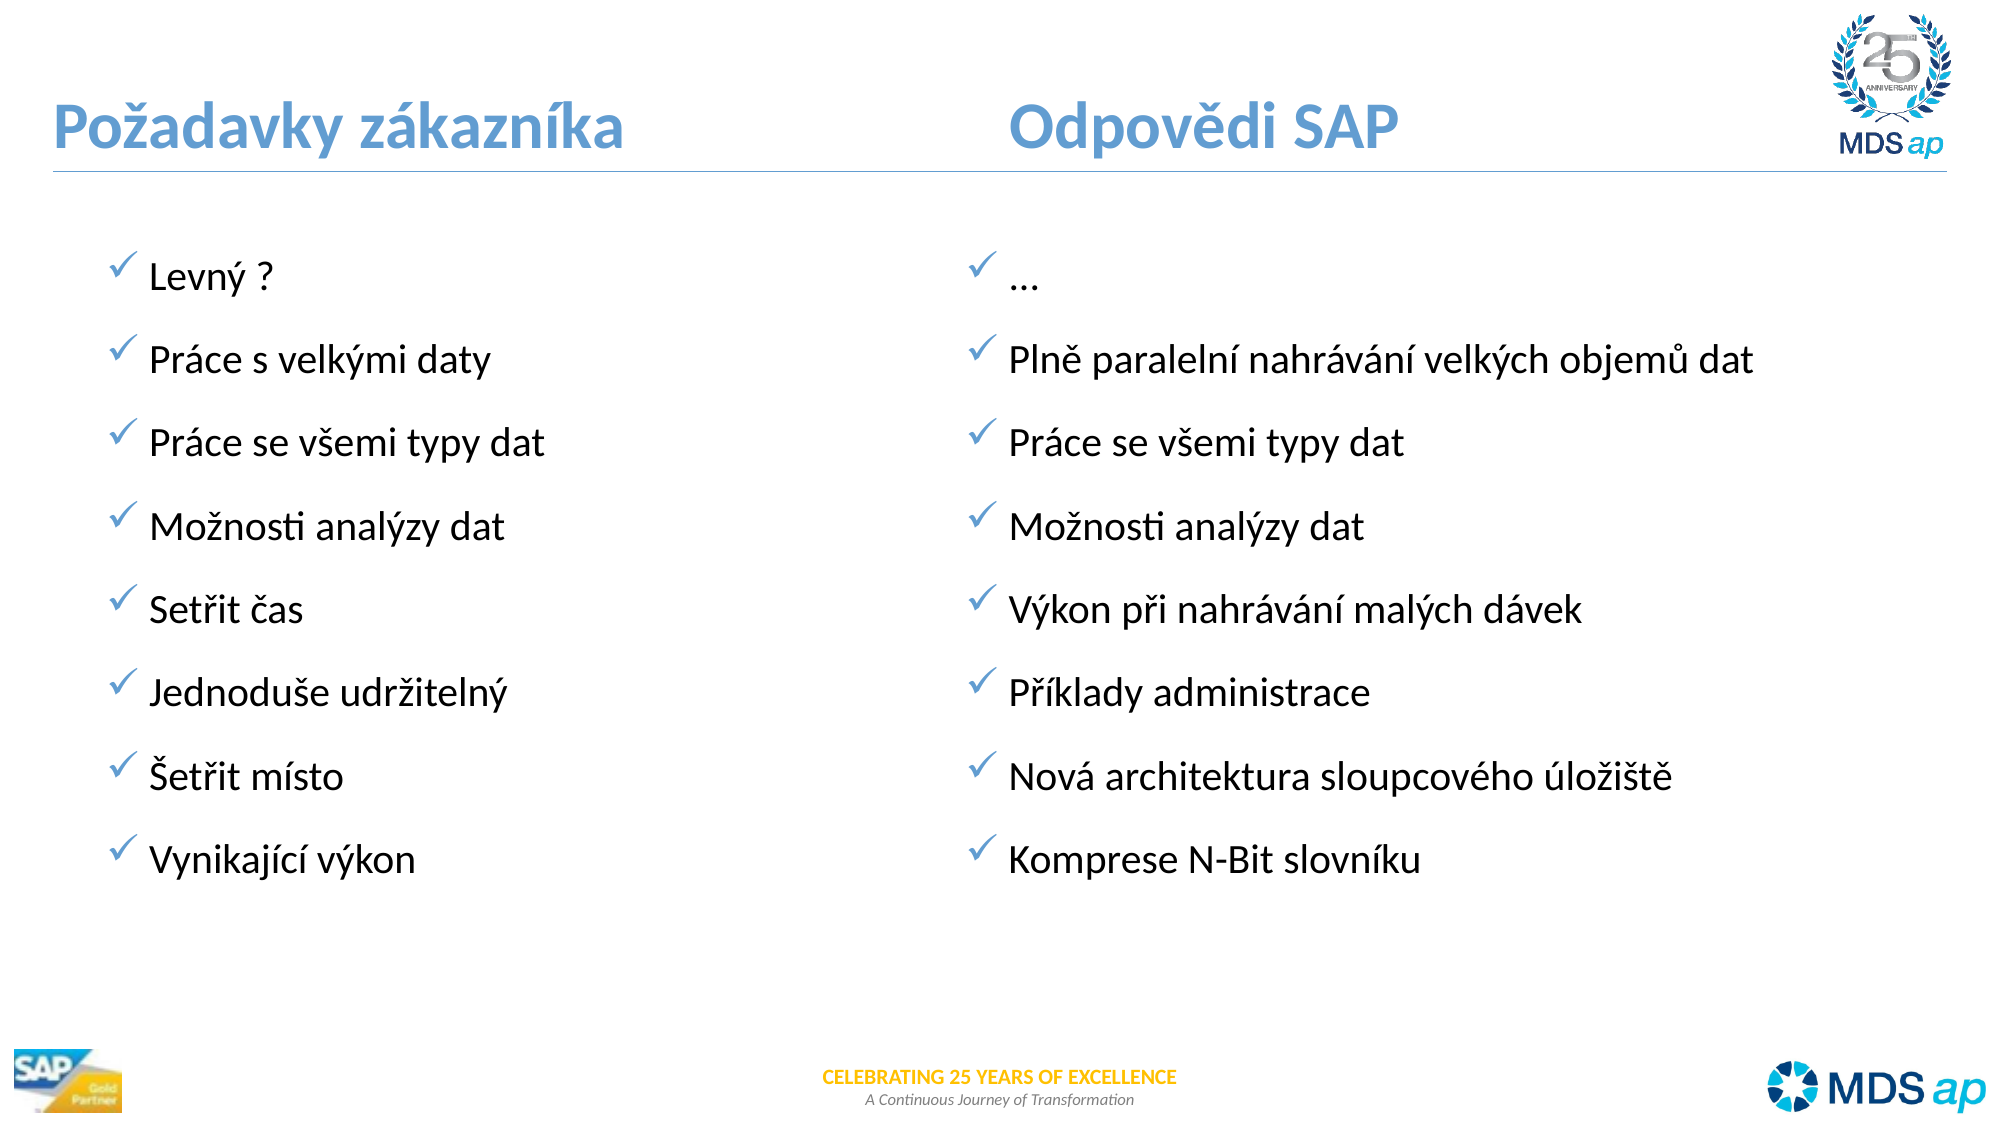

# Požadavky zákazníka	Odpovědi SAP
Levný ?
Práce s velkými daty
Práce se všemi typy dat
Možnosti analýzy dat
Setřit čas
Jednoduše udržitelný
Šetřit místo
Vynikající výkon

...
Plně paralelní nahrávání velkých objemů dat
Práce se všemi typy dat
Možnosti analýzy dat
Výkon při nahrávání malých dávek
Příklady administrace
Nová architektura sloupcového úložiště
Komprese N-Bit slovníku